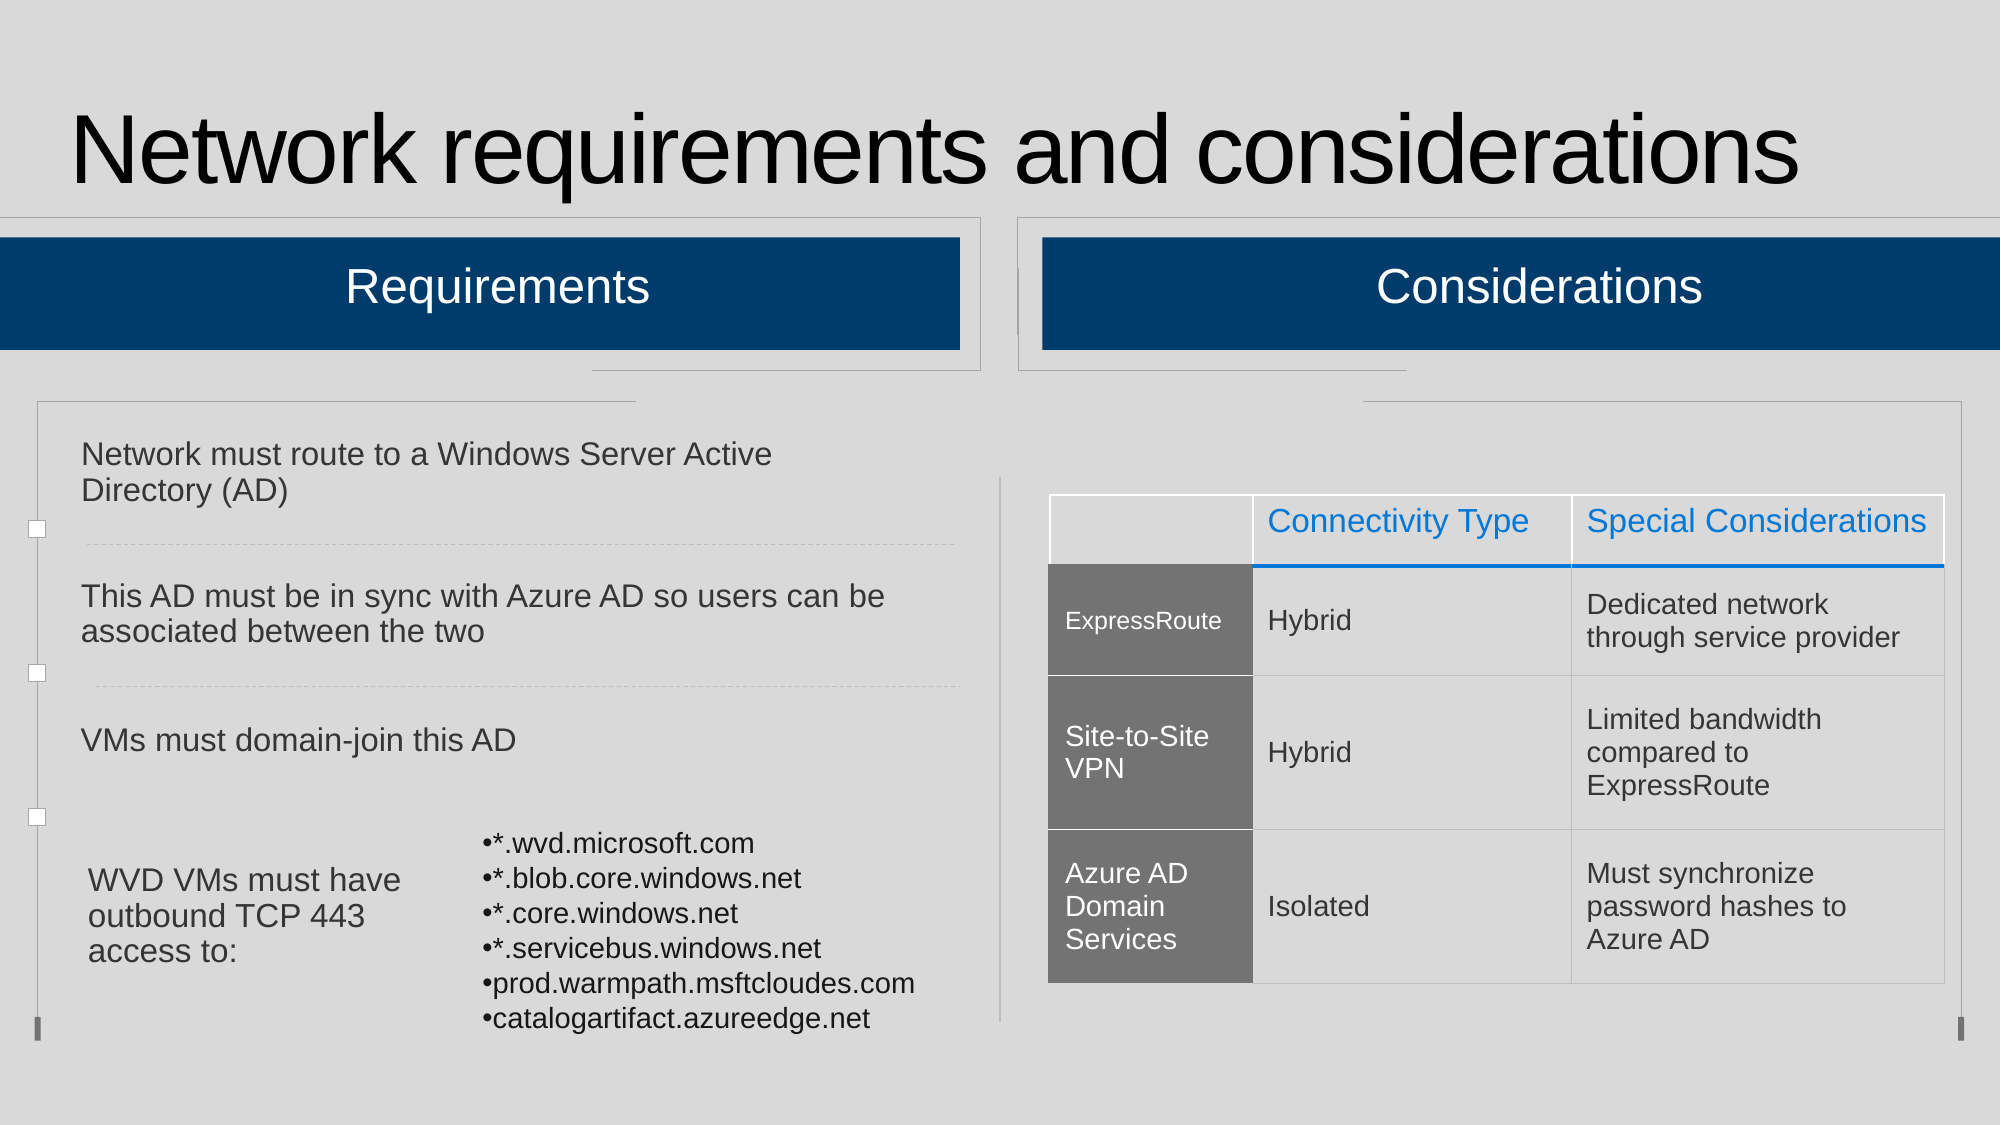

# Network requirements and considerations

Requirements

Considerations

Network must route to a Windows Server Active
Directory (AD)
|  | Connectivity Type | Special Considerations |
| --- | --- | --- |
| ExpressRoute | Hybrid | Dedicated network through service provider |
| Site-to-Site VPN | Hybrid | Limited bandwidth compared to ExpressRoute |
| Azure AD Domain Services | Isolated | Must synchronize password hashes to Azure AD |

This AD must be in sync with Azure AD so users can be associated between the two

VMs must domain-join this AD

*.wvd.microsoft.com
*.blob.core.windows.net
*.core.windows.net
*.servicebus.windows.net
prod.warmpath.msftcloudes.com
catalogartifact.azureedge.net
WVD VMs must have outbound TCP 443 access to: